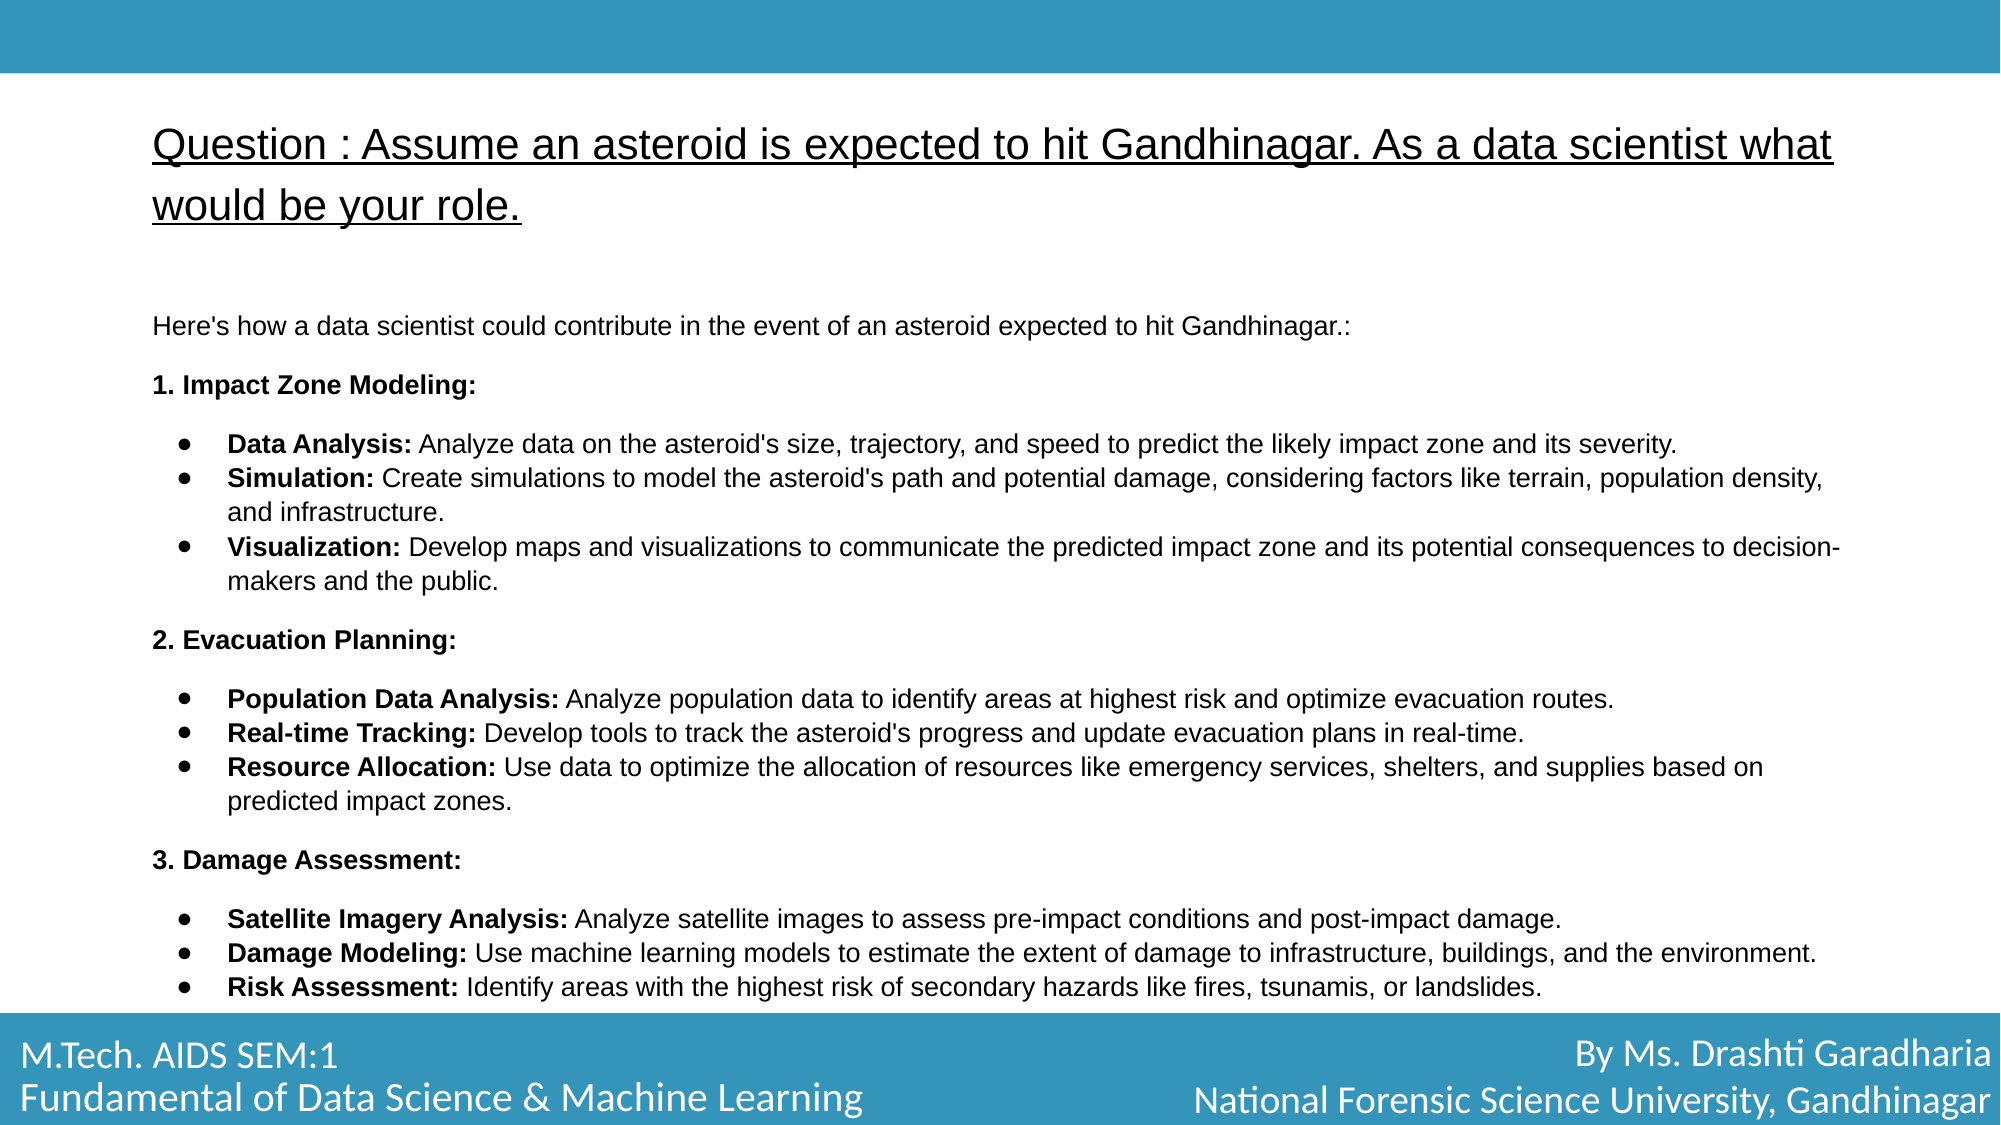

# Question : Assume an asteroid is expected to hit Gandhinagar. As a data scientist what would be your role.
Here's how a data scientist could contribute in the event of an asteroid expected to hit Gandhinagar.:
1. Impact Zone Modeling:
Data Analysis: Analyze data on the asteroid's size, trajectory, and speed to predict the likely impact zone and its severity.
Simulation: Create simulations to model the asteroid's path and potential damage, considering factors like terrain, population density, and infrastructure.
Visualization: Develop maps and visualizations to communicate the predicted impact zone and its potential consequences to decision-makers and the public.
2. Evacuation Planning:
Population Data Analysis: Analyze population data to identify areas at highest risk and optimize evacuation routes.
Real-time Tracking: Develop tools to track the asteroid's progress and update evacuation plans in real-time.
Resource Allocation: Use data to optimize the allocation of resources like emergency services, shelters, and supplies based on predicted impact zones.
3. Damage Assessment:
Satellite Imagery Analysis: Analyze satellite images to assess pre-impact conditions and post-impact damage.
Damage Modeling: Use machine learning models to estimate the extent of damage to infrastructure, buildings, and the environment.
Risk Assessment: Identify areas with the highest risk of secondary hazards like fires, tsunamis, or landslides.